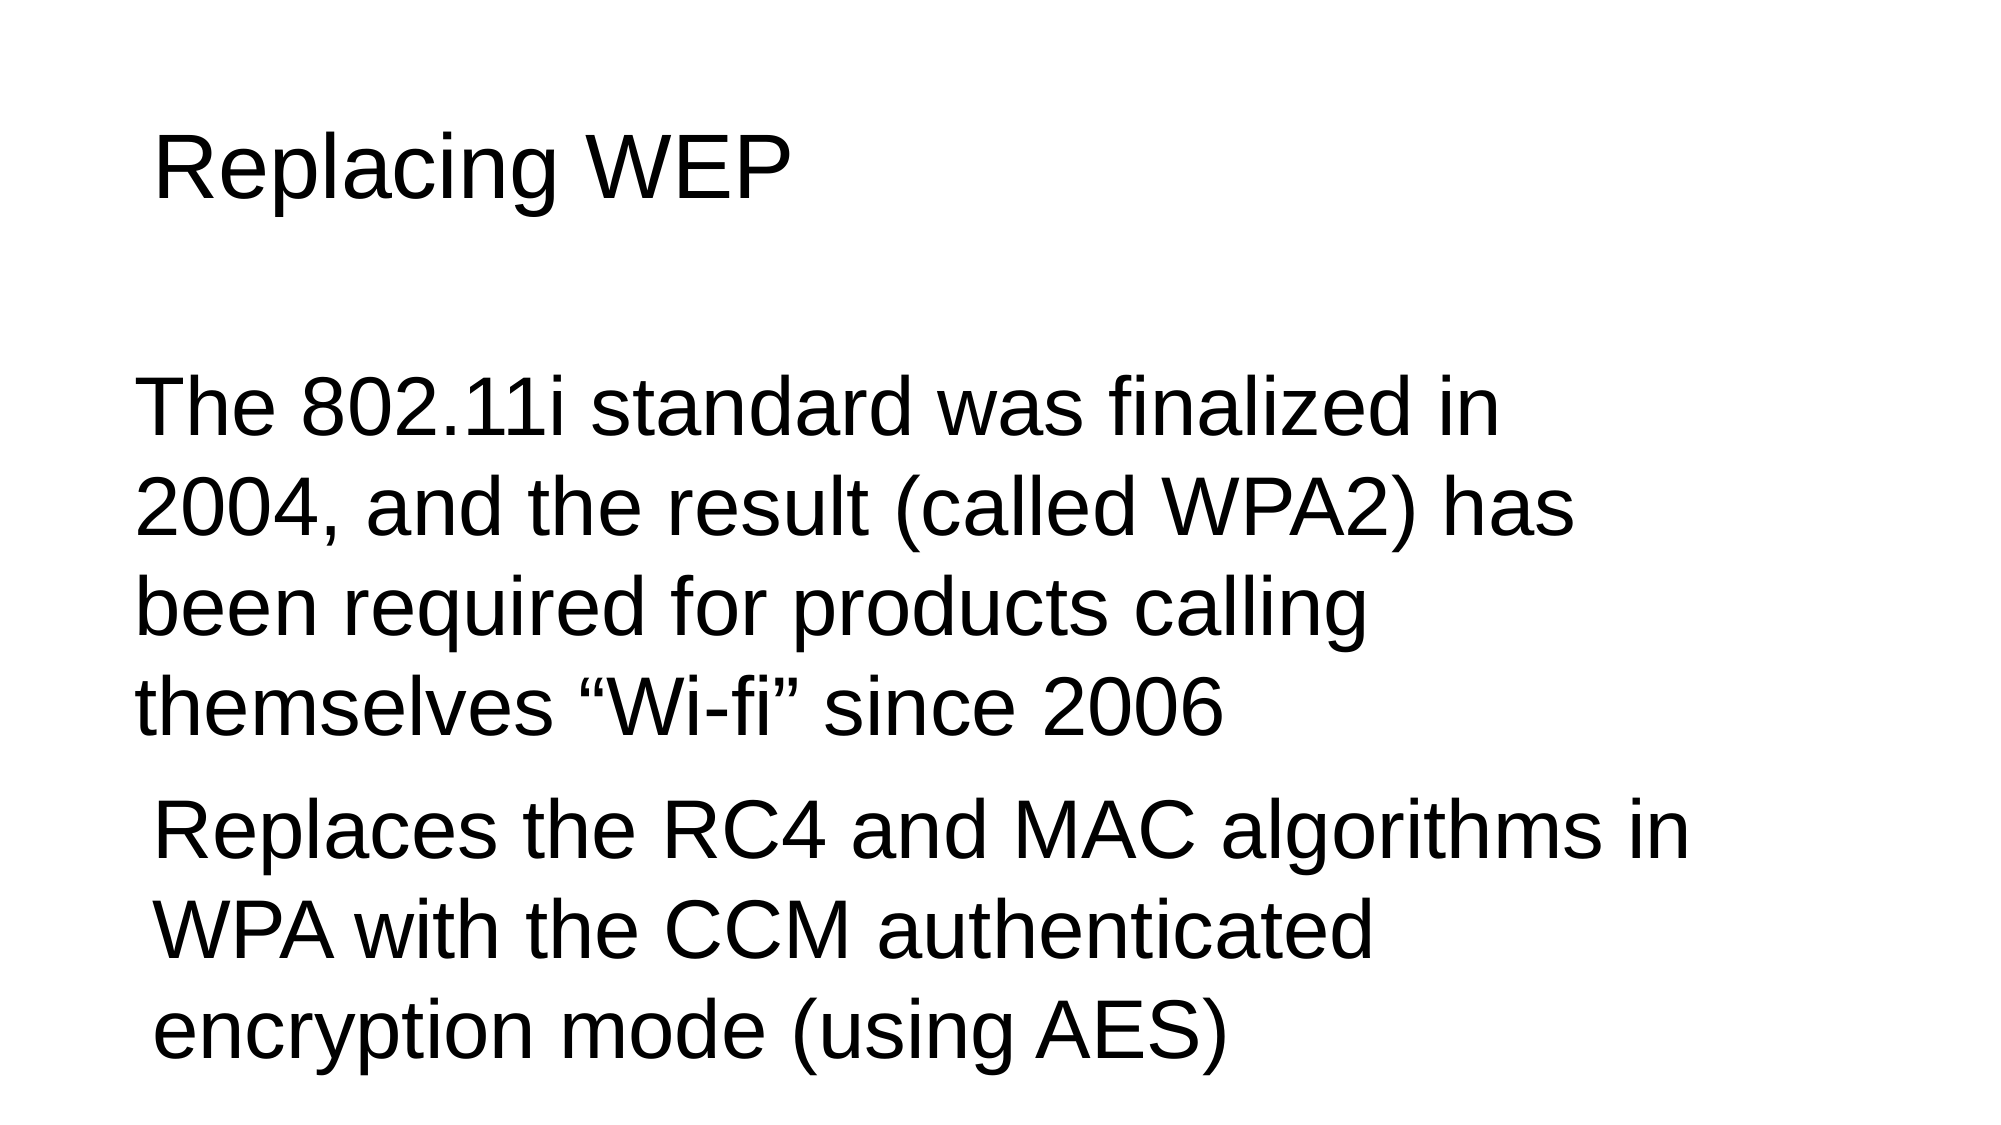

# Replacing WEP
The 802.11i standard was finalized in 2004, and the result (called WPA2) has been required for products calling themselves “Wi-fi” since 2006
Replaces the RC4 and MAC algorithms in WPA with the CCM authenticated encryption mode (using AES)